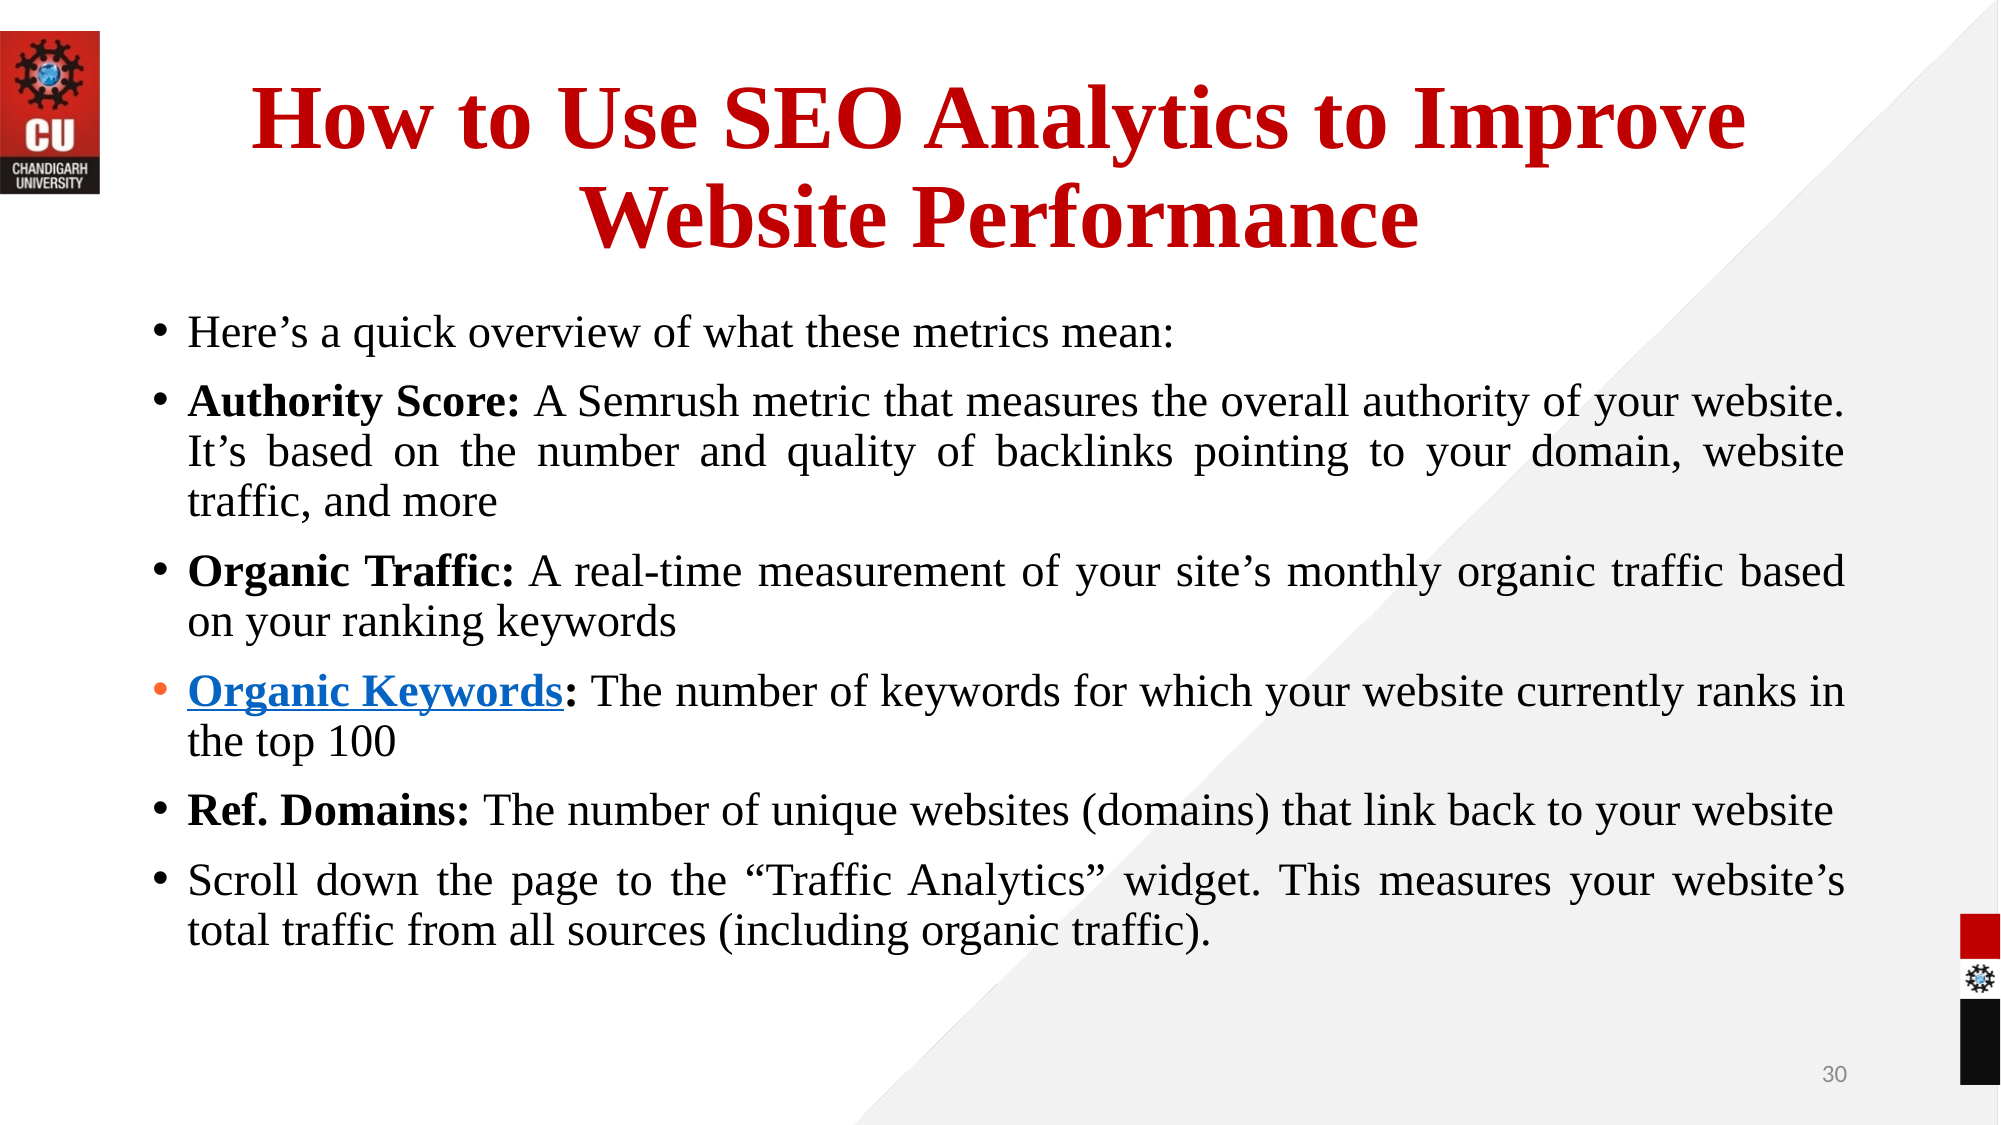

# How to Use SEO Analytics to Improve Website Performance
Here’s a quick overview of what these metrics mean:
Authority Score: A Semrush metric that measures the overall authority of your website. It’s based on the number and quality of backlinks pointing to your domain, website traffic, and more
Organic Traffic: A real-time measurement of your site’s monthly organic traffic based on your ranking keywords
Organic Keywords: The number of keywords for which your website currently ranks in the top 100
Ref. Domains: The number of unique websites (domains) that link back to your website
Scroll down the page to the “Traffic Analytics” widget. This measures your website’s total traffic from all sources (including organic traffic).

30